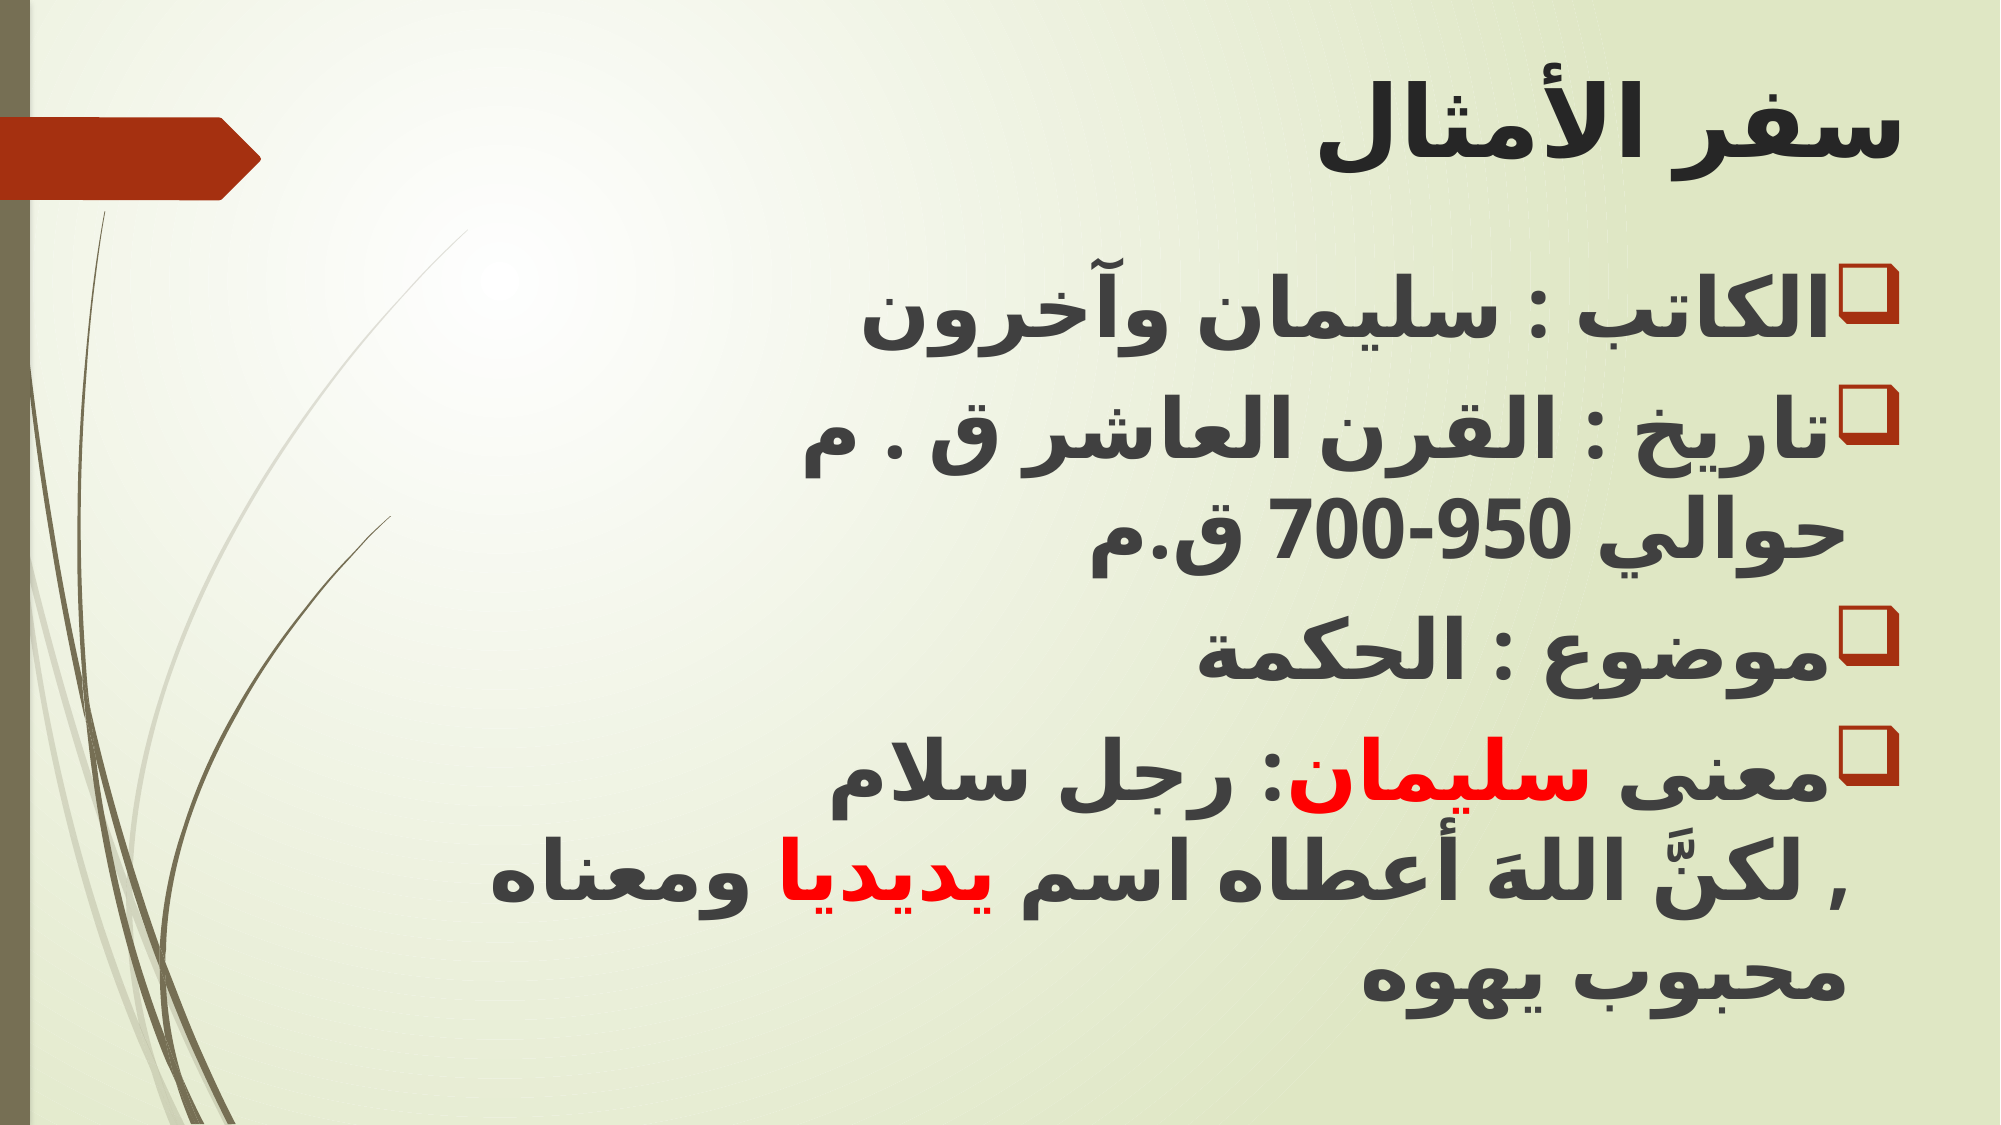

# سفر الأمثال
الكاتب : سليمان وآخرون
تاريخ : القرن العاشر ق . م
حوالي 950-700 ق.م
موضوع : الحكمة
معنى سليمان: رجل سلام
, لكنَّ اللهَ أعطاه اسم يديديا ومعناه
محبوب يهوه